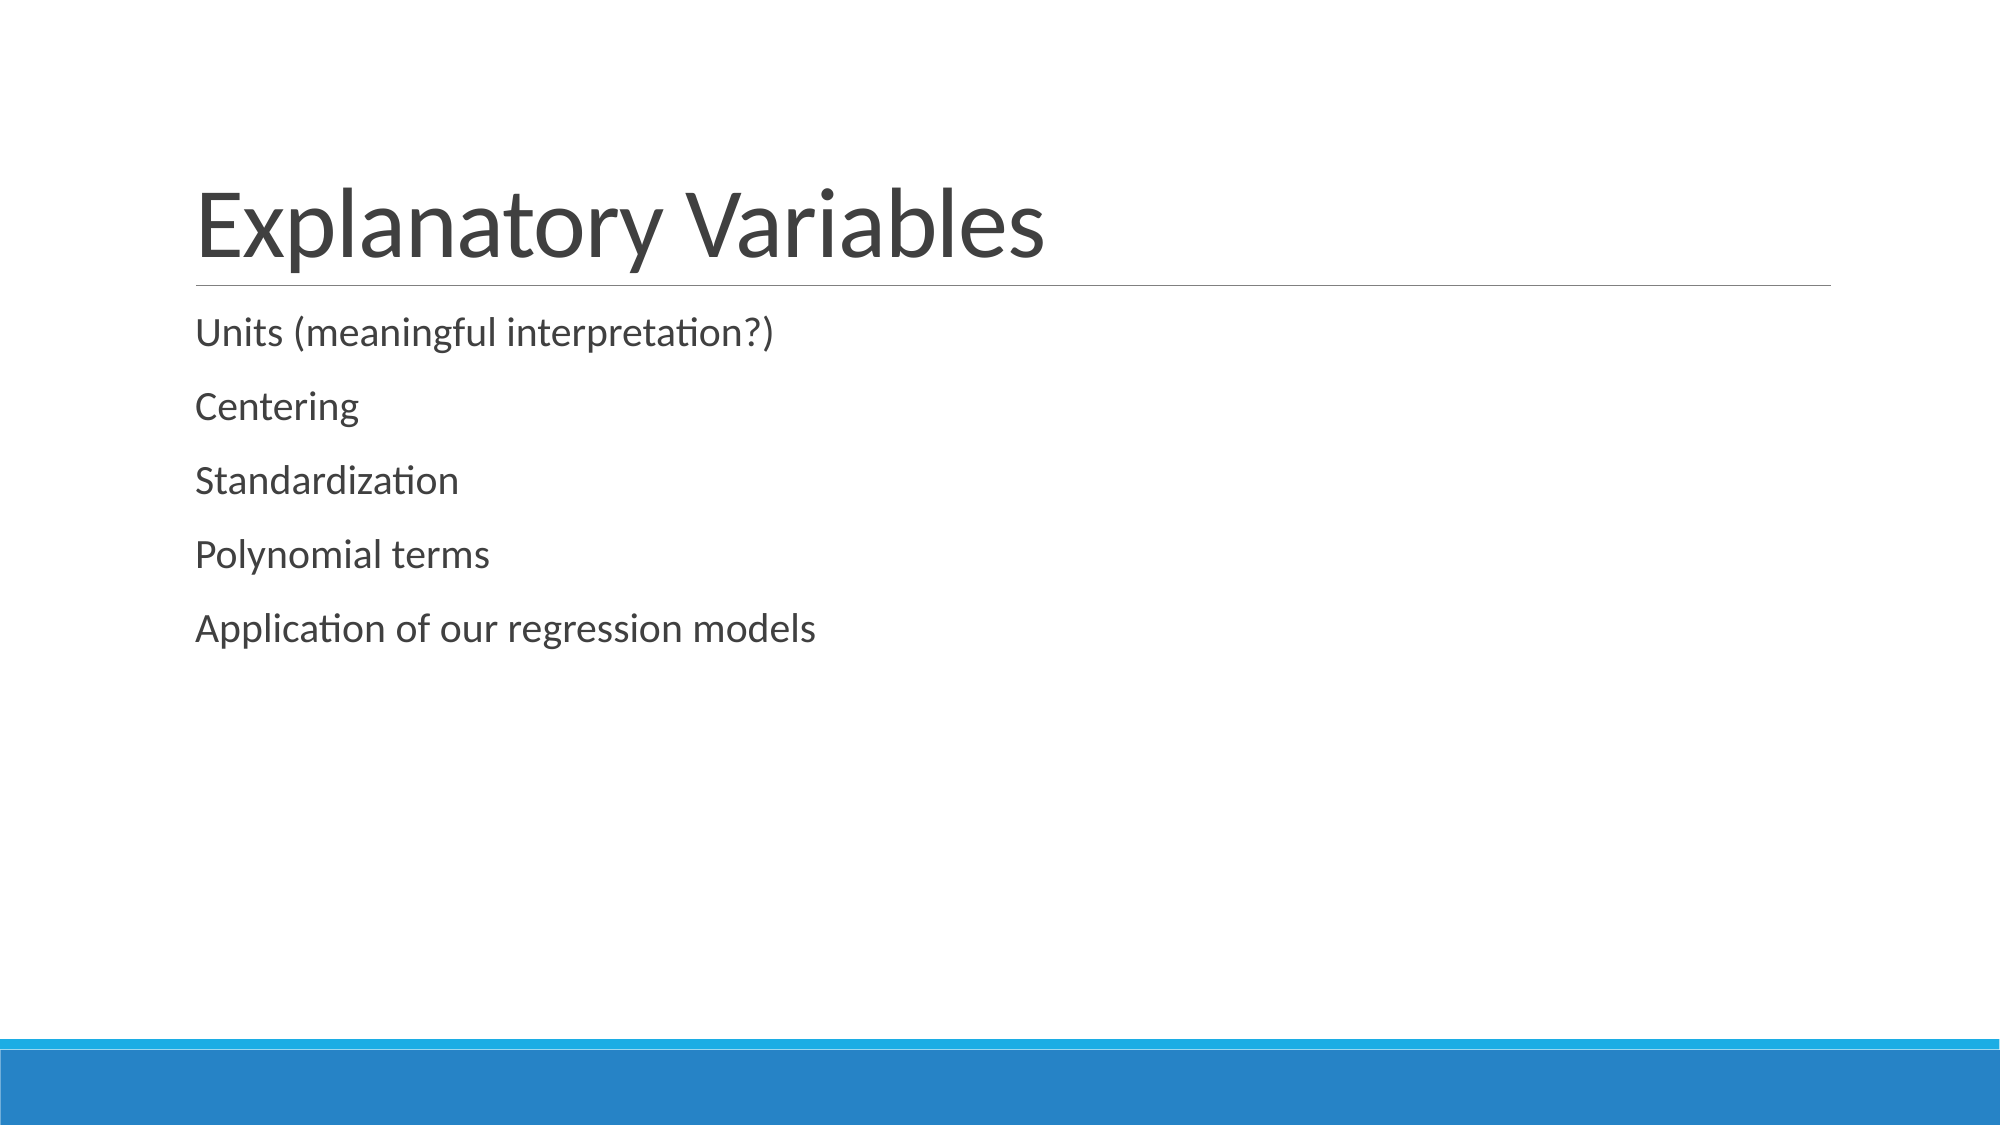

# Explanatory Variables
Units (meaningful interpretation?)
Centering
Standardization
Polynomial terms
Application of our regression models